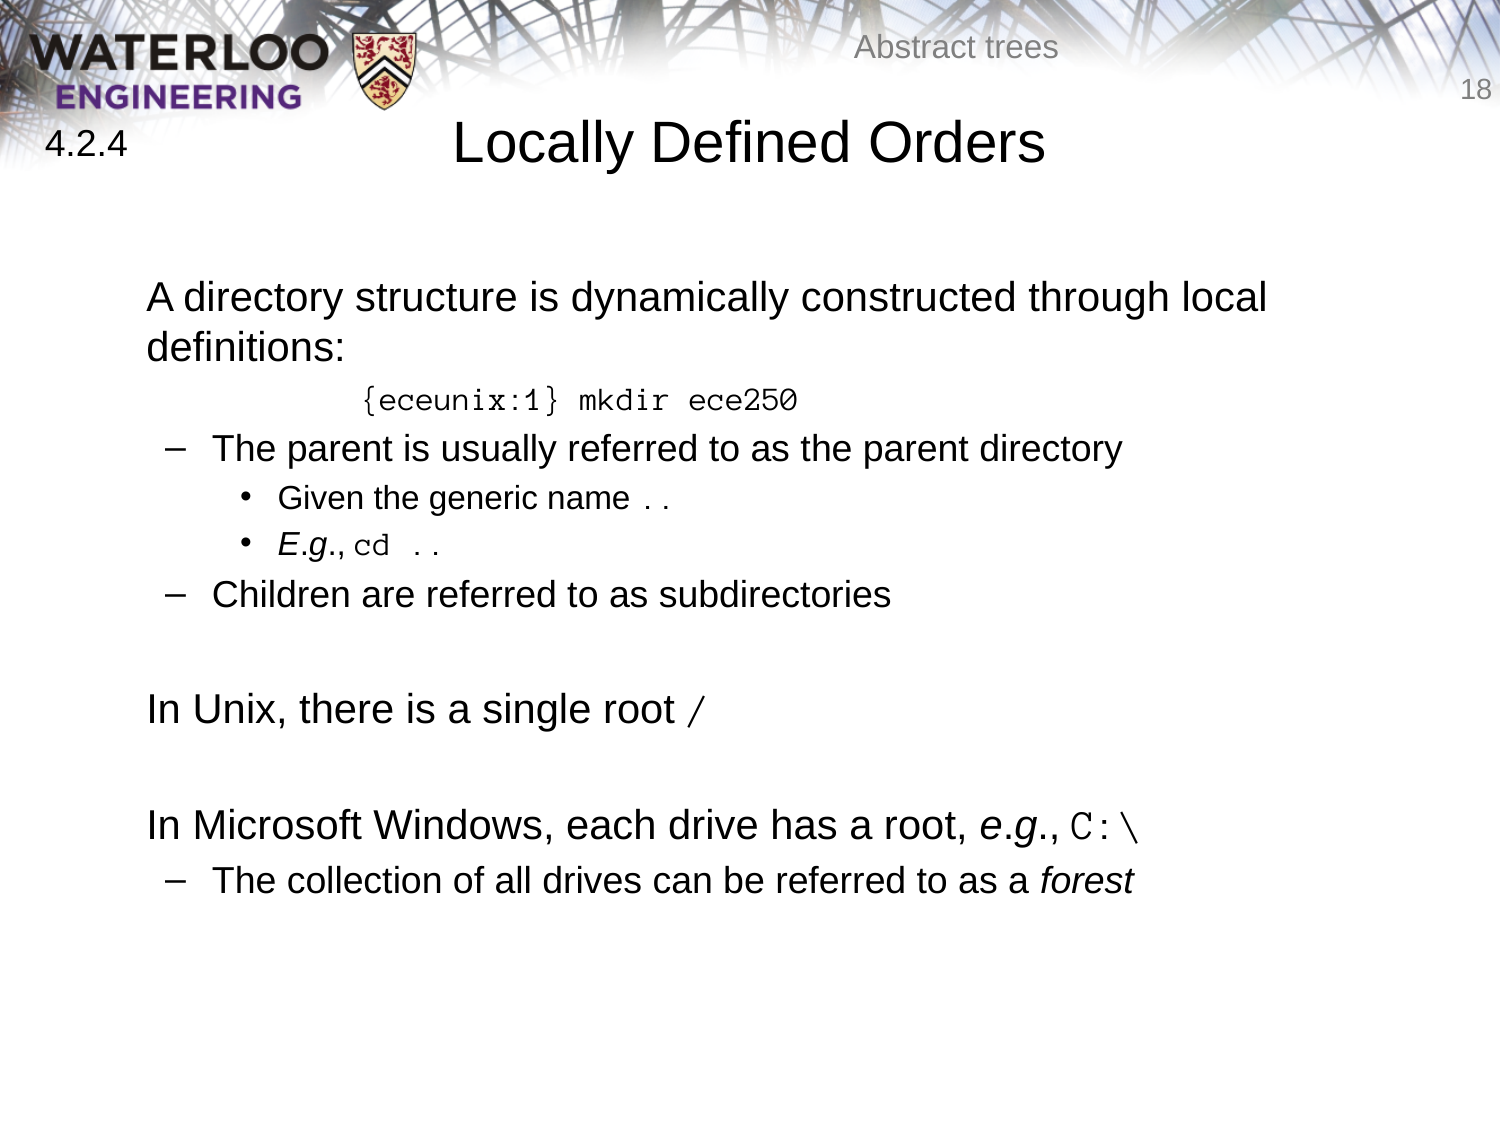

# Locally Defined Orders
4.2.4
	A directory structure is dynamically constructed through local definitions:
		{eceunix:1} mkdir ece250
The parent is usually referred to as the parent directory
Given the generic name ..
E.g., cd ..
Children are referred to as subdirectories

	In Unix, there is a single root /

	In Microsoft Windows, each drive has a root, e.g., C:\
The collection of all drives can be referred to as a forest